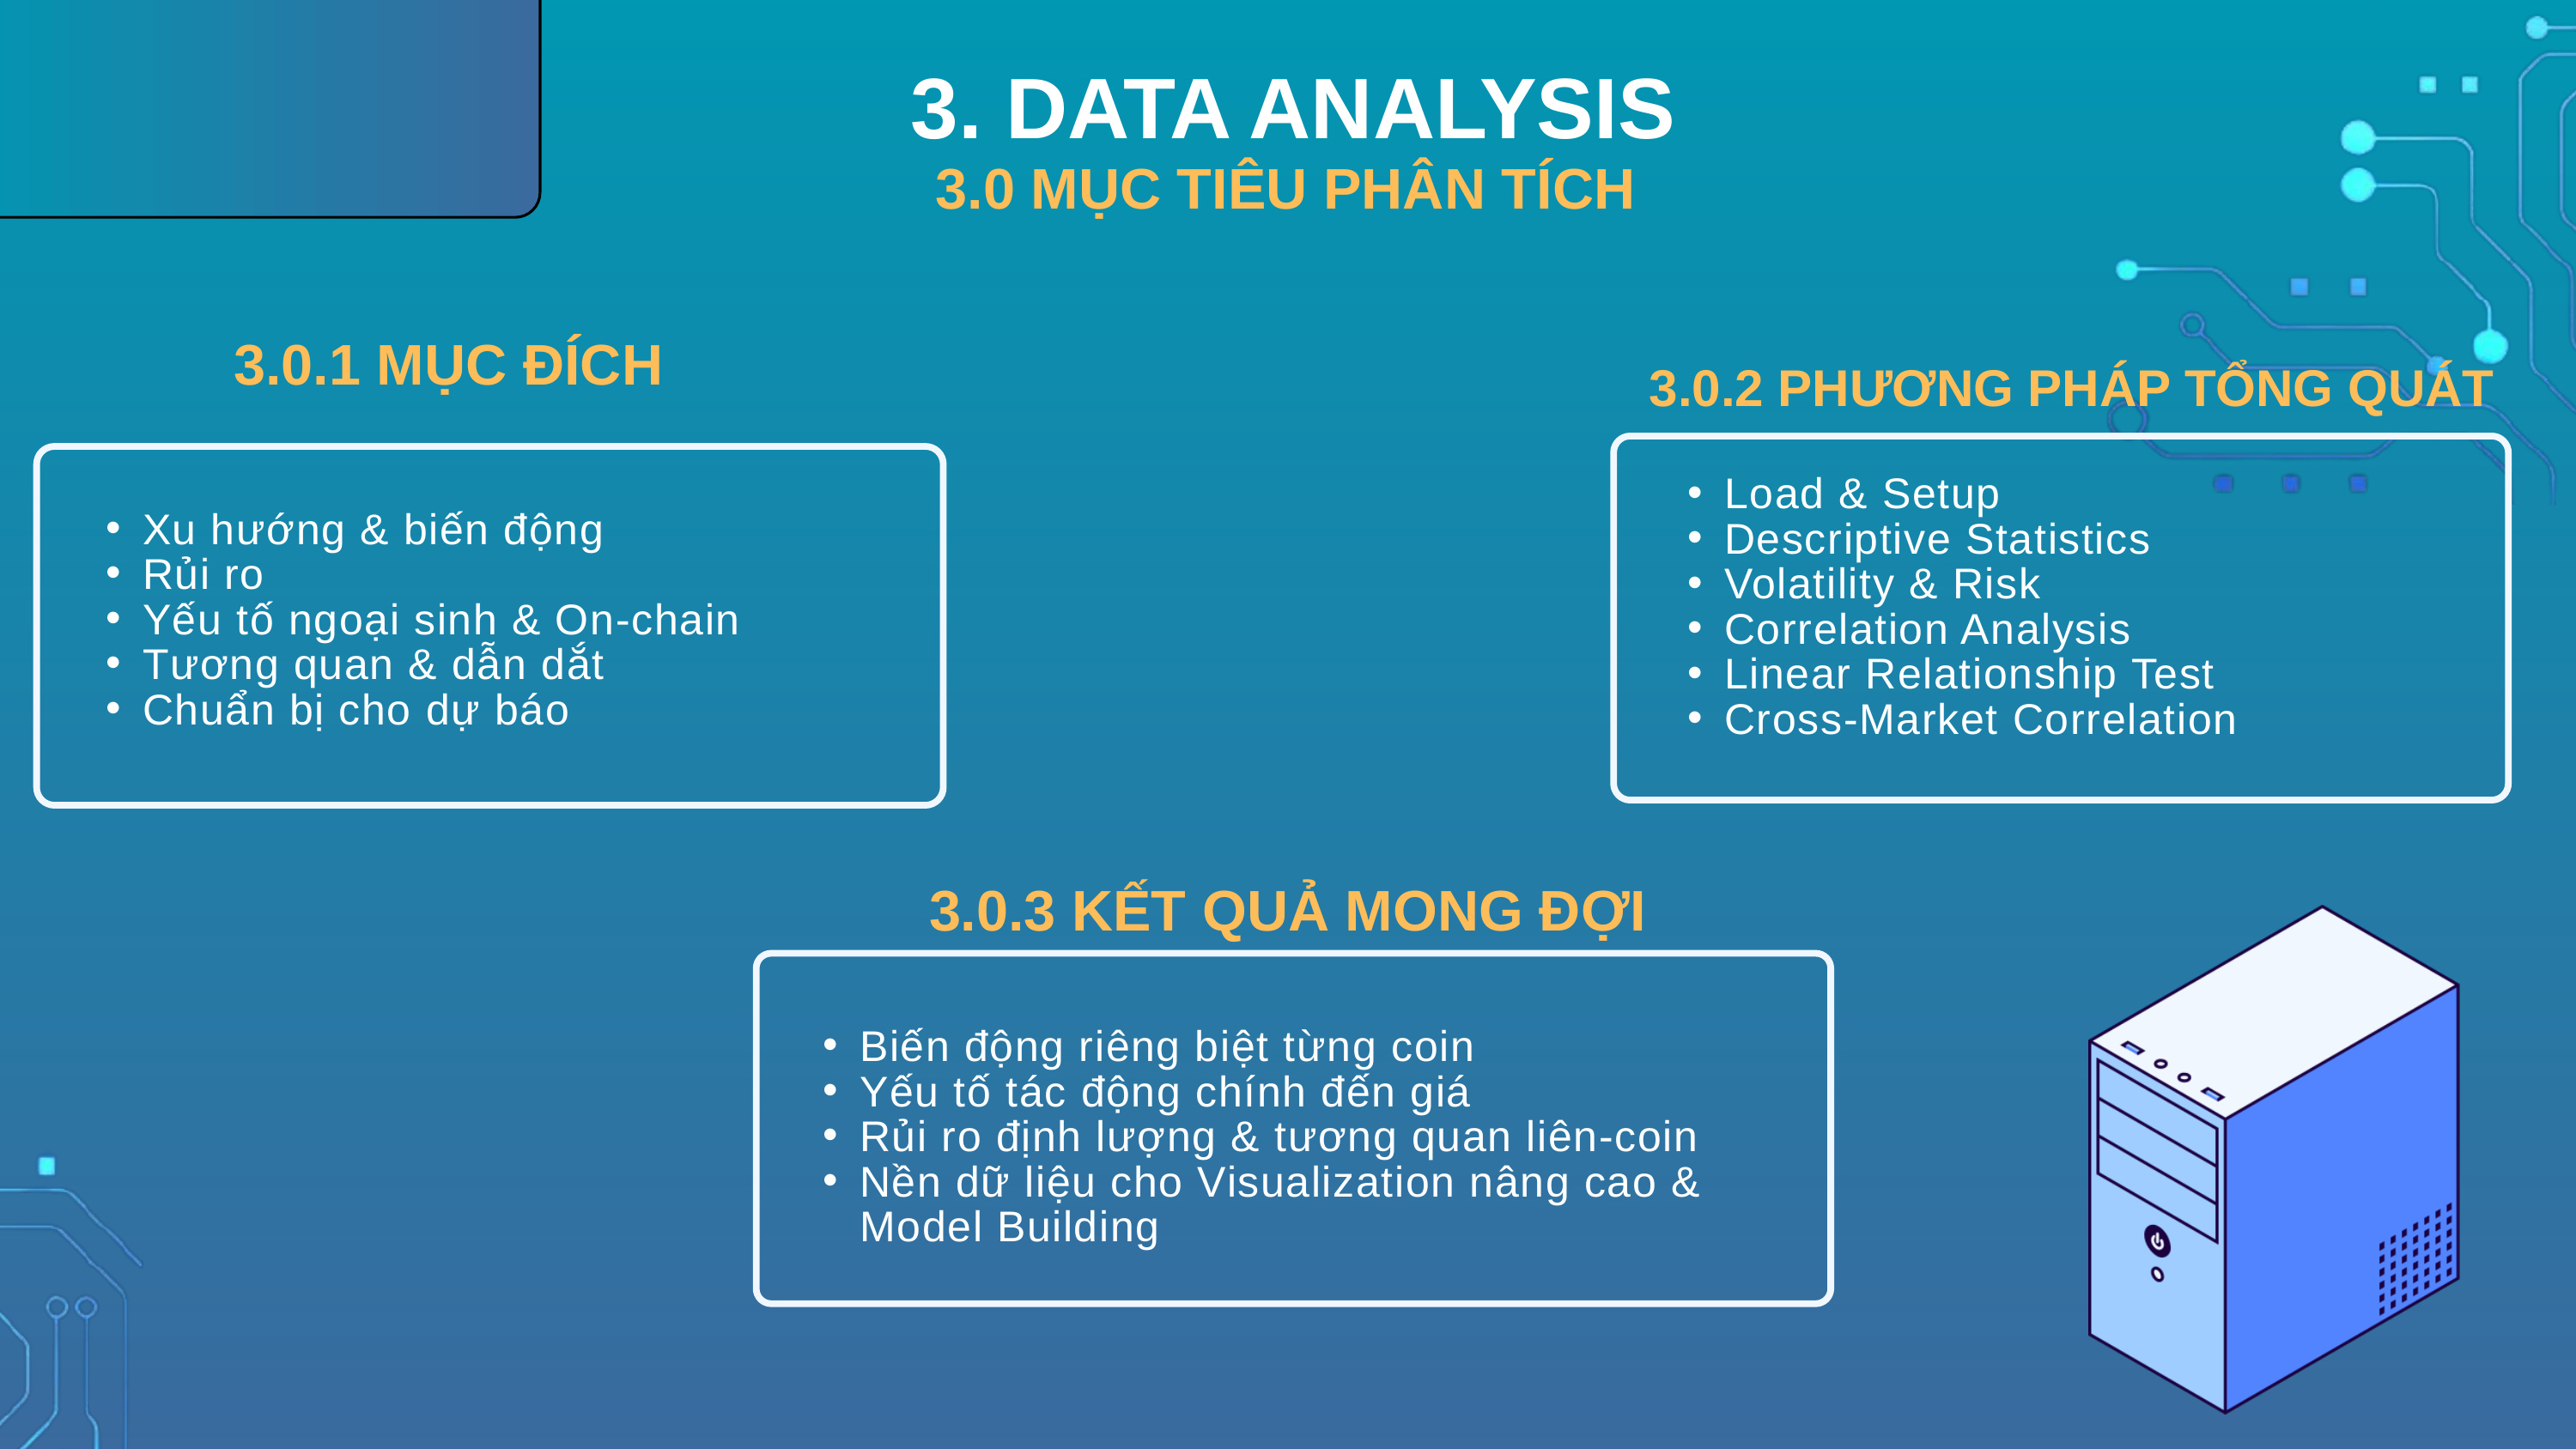

3. DATA ANALYSIS

3.0 MỤC TIÊU PHÂN TÍCH

3.0.1 MỤC ĐÍCH
3.0.2 PHƯƠNG PHÁP TỔNG QUÁT

Load & Setup
Descriptive Statistics
Volatility & Risk
Correlation Analysis
Linear Relationship Test
Cross-Market Correlation

Xu hướng & biến động
Rủi ro
Yếu tố ngoại sinh & On-chain
Tương quan & dẫn dắt
Chuẩn bị cho dự báo

3.0.3 KẾT QUẢ MONG ĐỢI

Biến động riêng biệt từng coin
Yếu tố tác động chính đến giá
Rủi ro định lượng & tương quan liên-coin
Nền dữ liệu cho Visualization nâng cao & Model Building